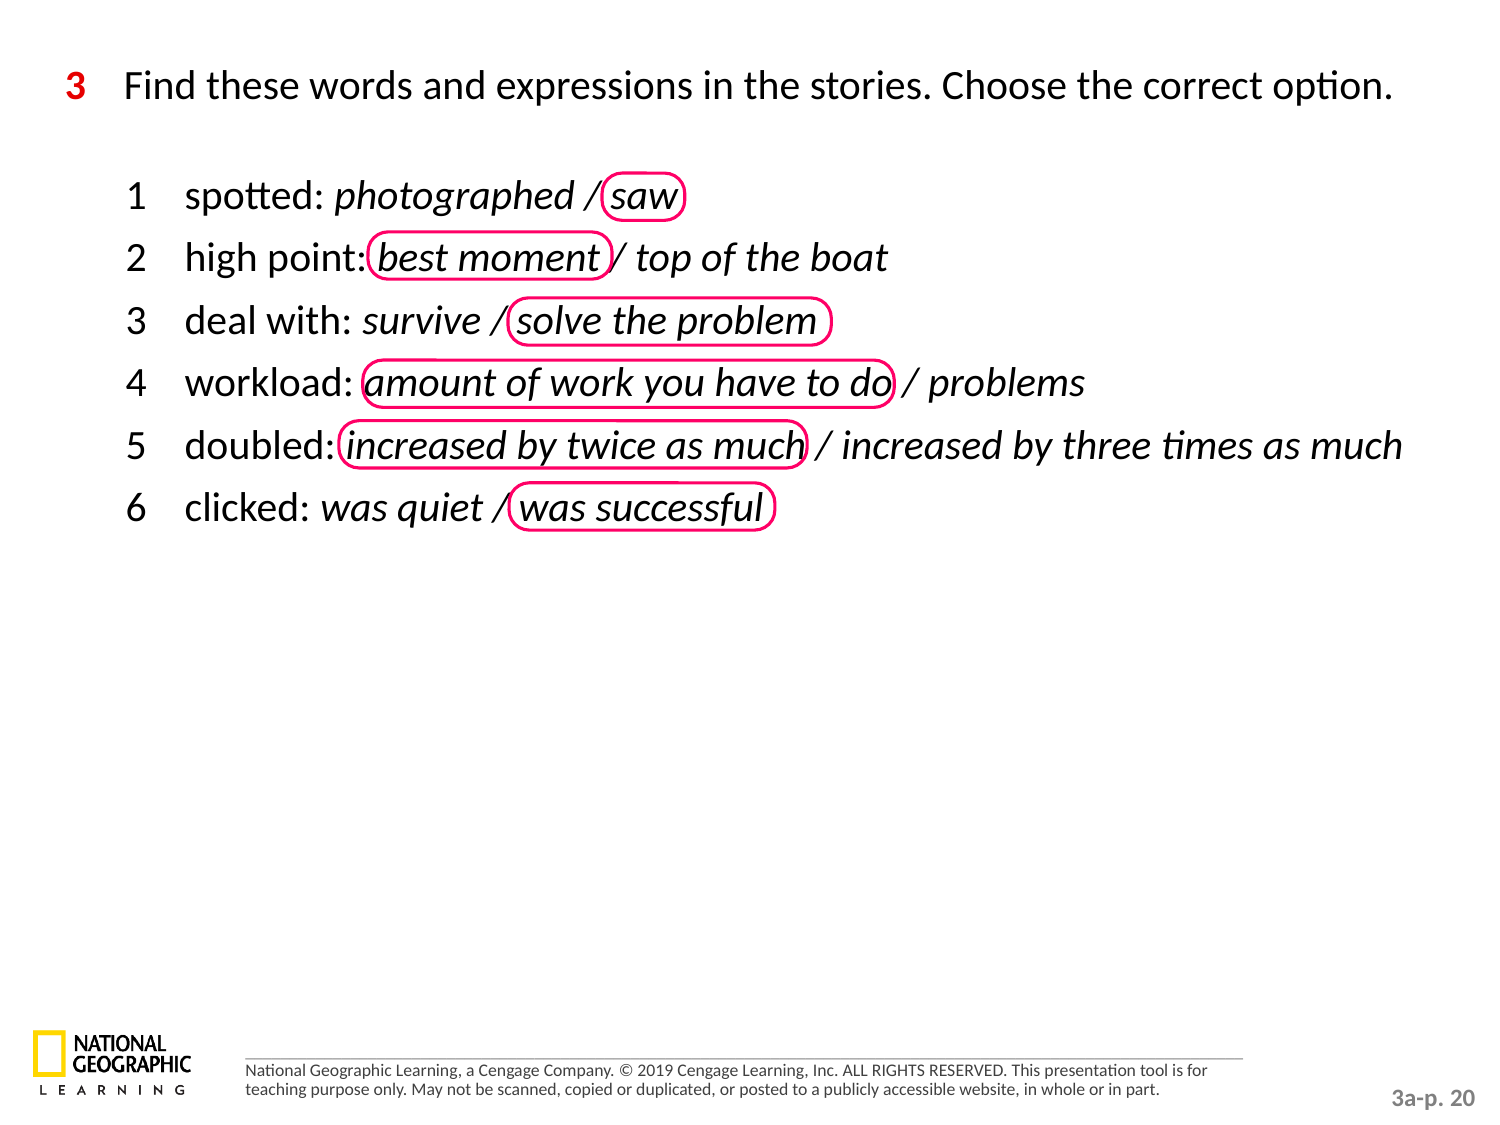

3 	Find these words and expressions in the stories. Choose the correct option.
1 	spotted: photographed / saw
2 	high point: best moment / top of the boat
3 	deal with: survive / solve the problem
4 	workload: amount of work you have to do / problems
5 	doubled: increased by twice as much / increased by three times as much
6 	clicked: was quiet / was successful

3a-p. 20